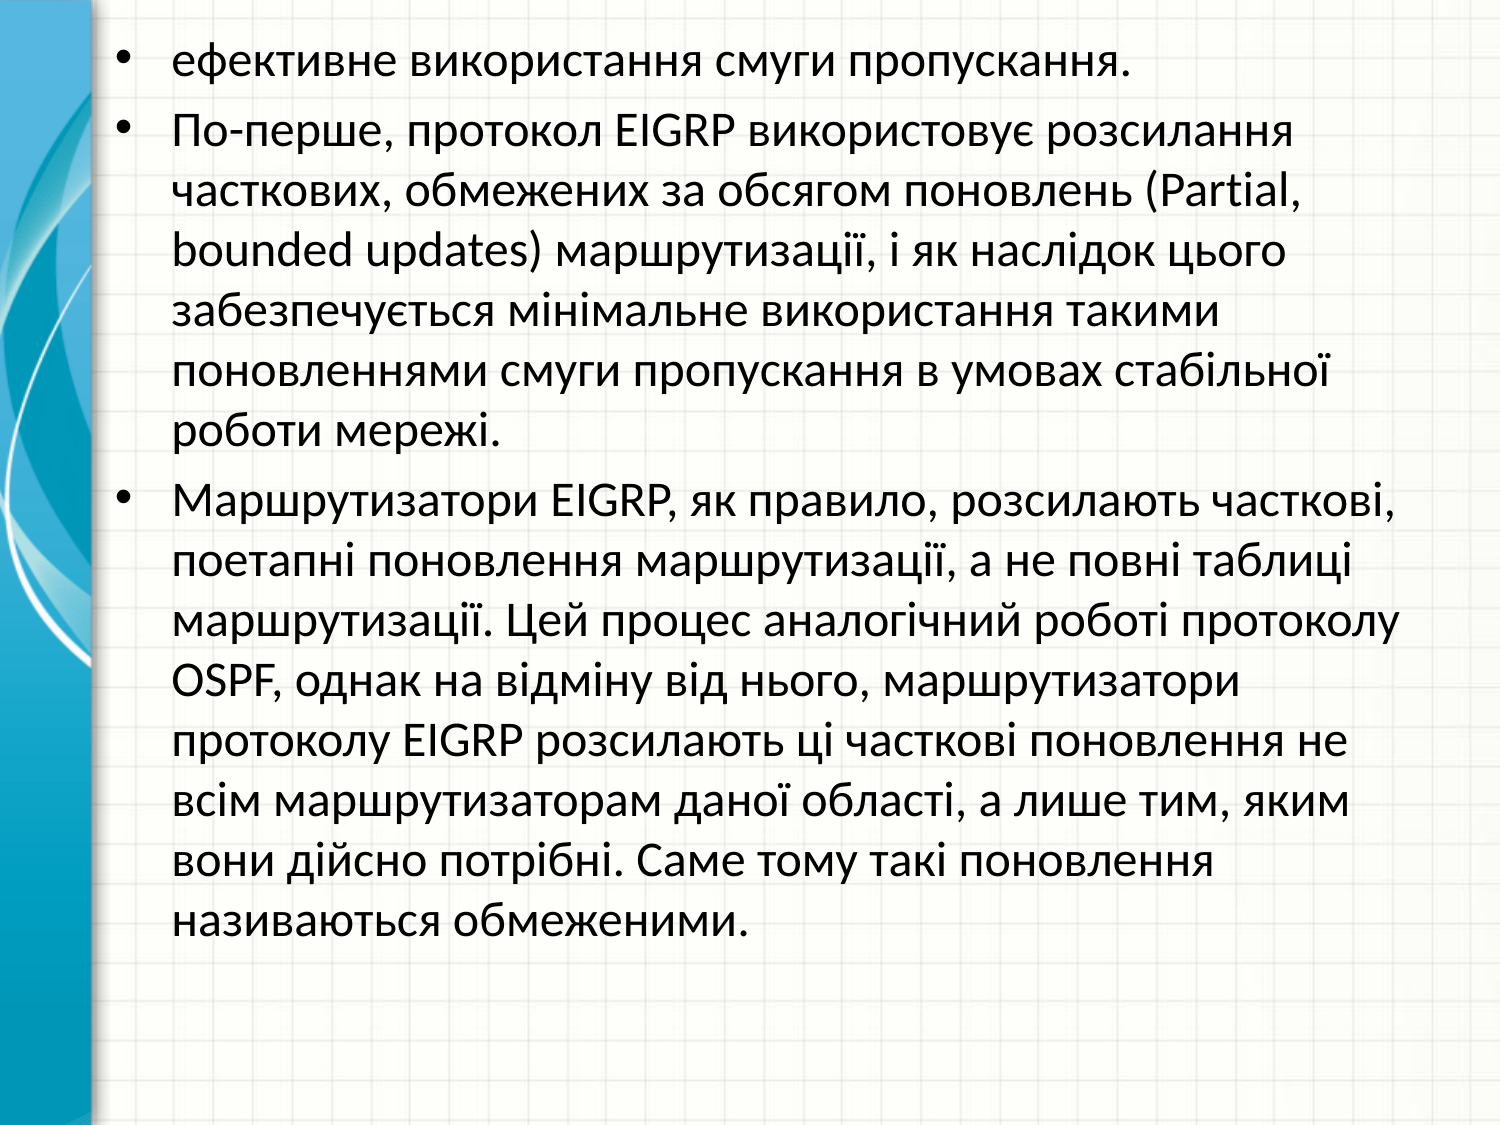

ефективне використання смуги пропускання.
По-перше, протокол EІGRP використовує розсилання часткових, обмежених за обсягом поновлень (Partіal, bounded updates) маршрутизації, і як наслідок цього забезпечується мінімальне використання такими поновленнями смуги пропускання в умовах стабільної роботи мережі.
Маршрутизатори EІGRP, як правило, розсилають часткові, поетапні поновлення маршрутизації, а не повні таблиці маршрутизації. Цей процес аналогічний роботі протоколу OSPF, однак на відміну від нього, маршрутизатори протоколу EІGRP розсилають ці часткові поновлення не всім маршрутизаторам даної області, а лише тим, яким вони дійсно потрібні. Саме тому такі поновлення називаються обмеженими.